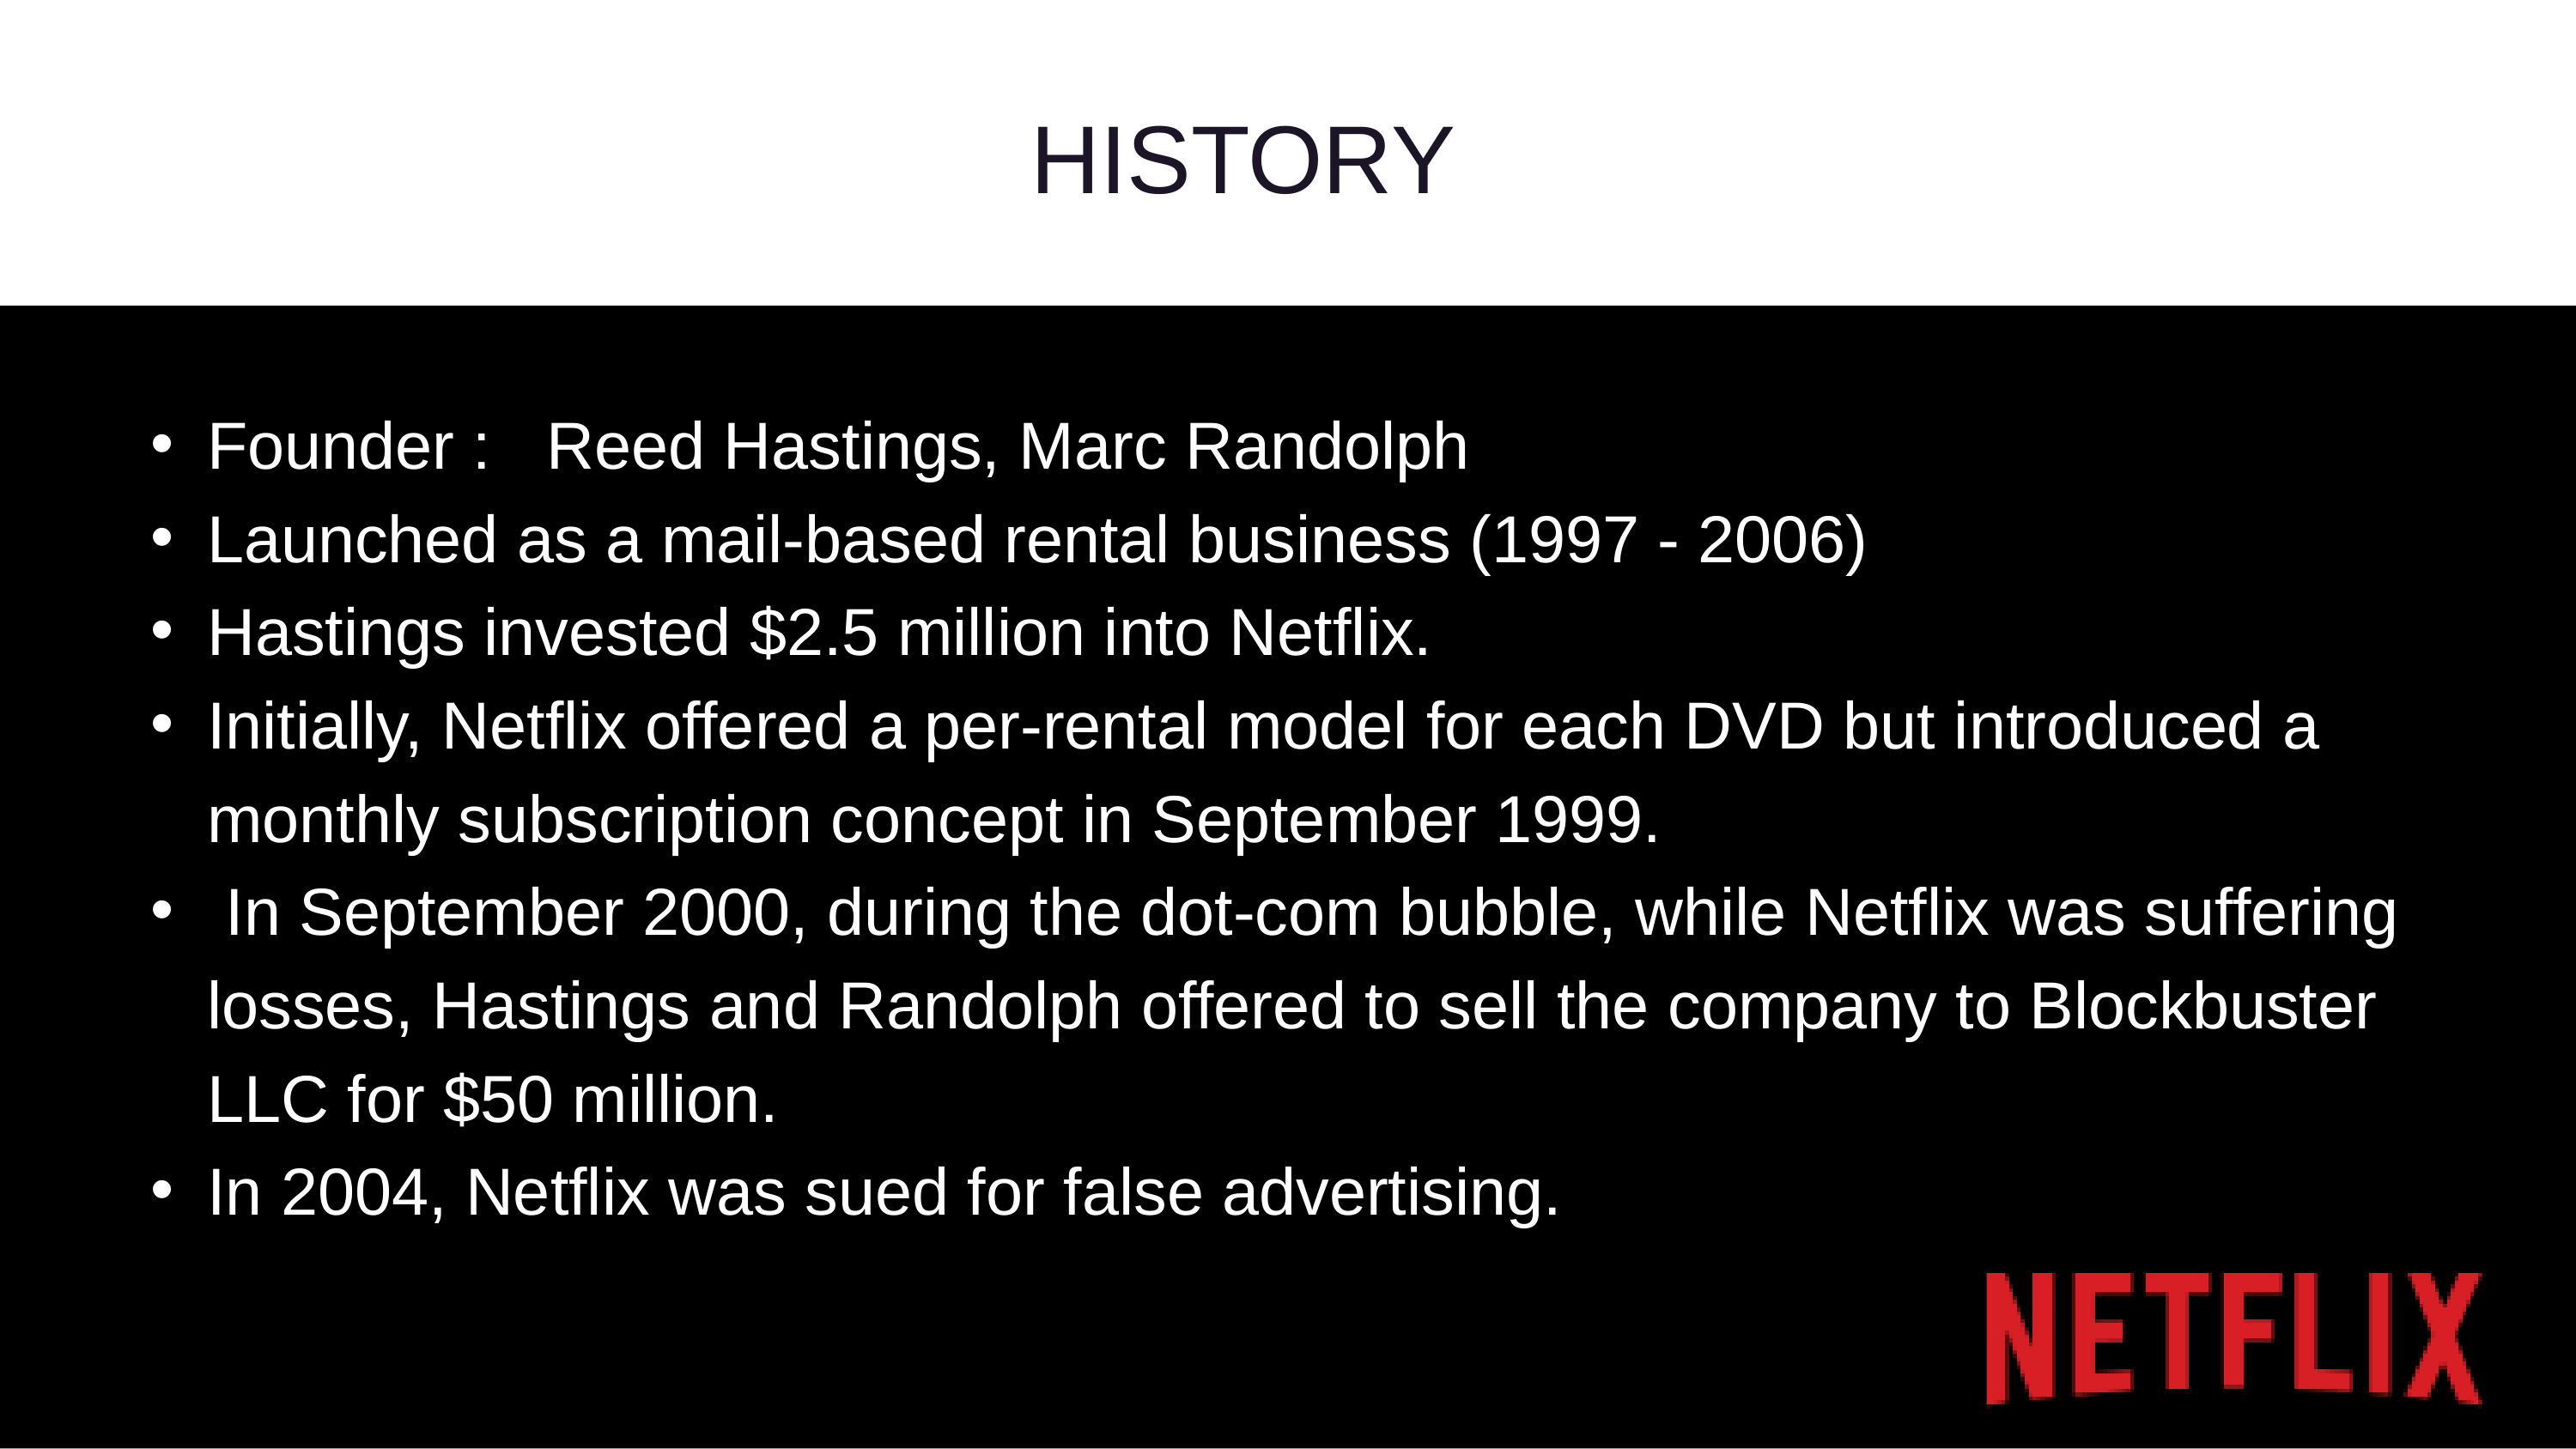

HISTORY

Founder :   Reed Hastings, Marc Randolph
Launched as a mail-based rental business (1997 - 2006)
Hastings invested $2.5 million into Netflix.
Initially, Netflix offered a per-rental model for each DVD but introduced a monthly subscription concept in September 1999.
 In September 2000, during the dot-com bubble, while Netflix was suffering losses, Hastings and Randolph offered to sell the company to Blockbuster LLC for $50 million.
In 2004, Netflix was sued for false advertising.